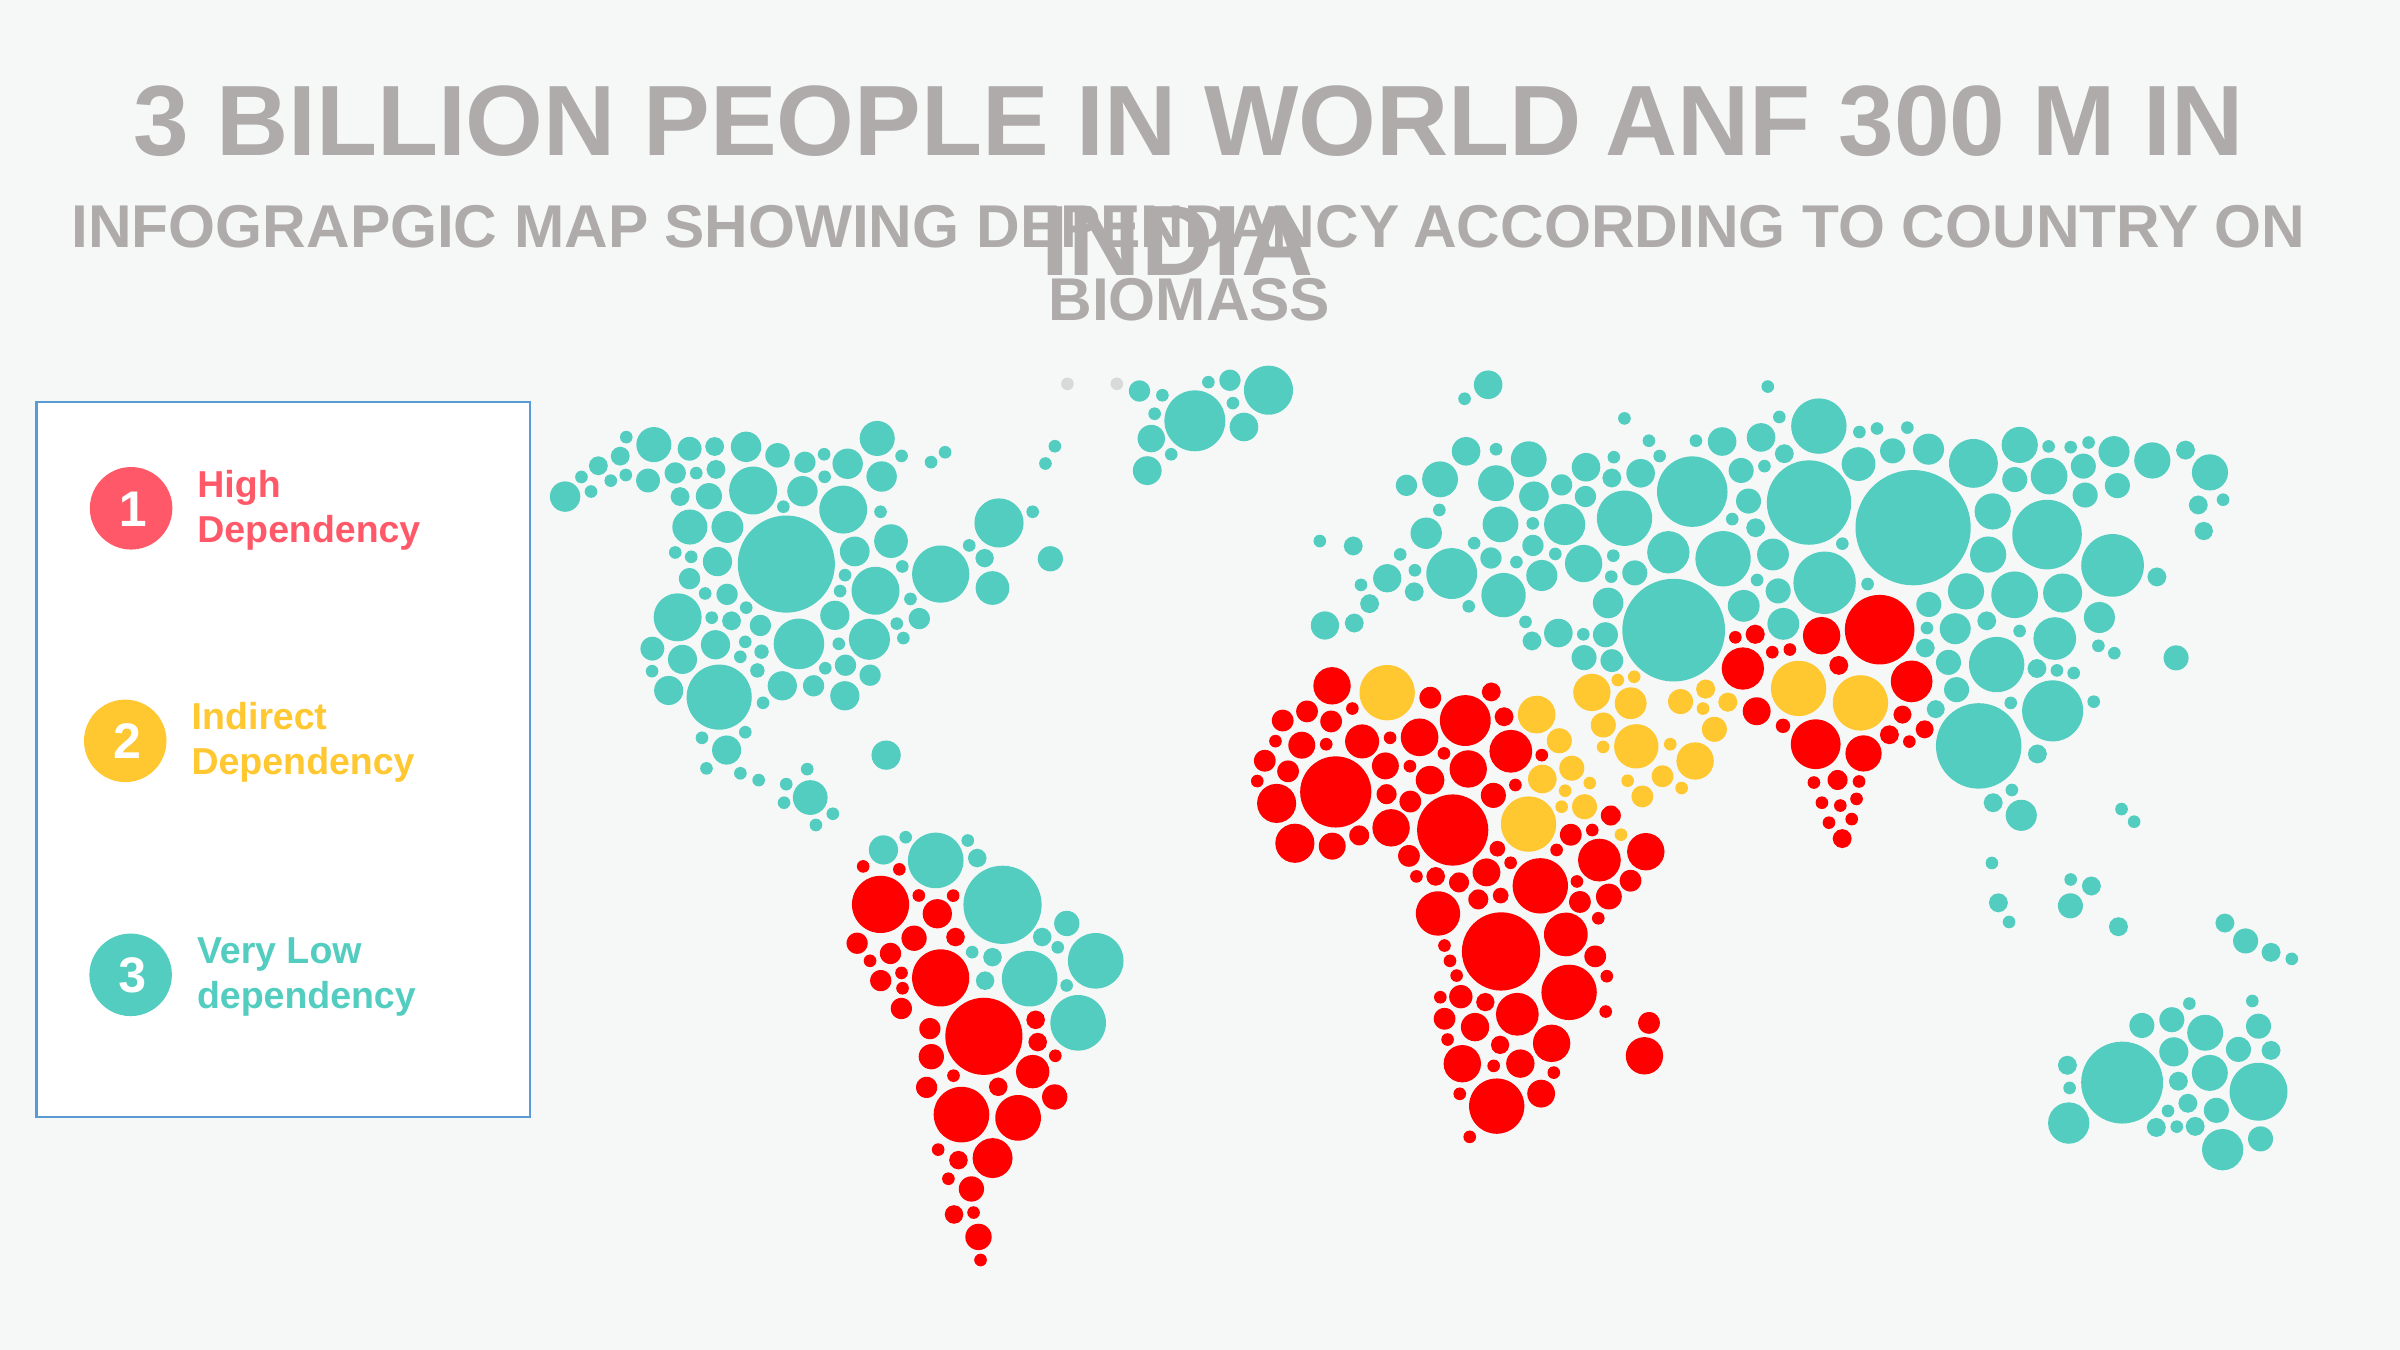

3 BILLION PEOPLE IN WORLD ANF 300 M IN INDIA
INFOGRAPGIC MAP SHOWING DEPENDANCY ACCORDING TO COUNTRY ON BIOMASS

High Dependency

1

Indirect Dependency

2

Very Low dependency

3